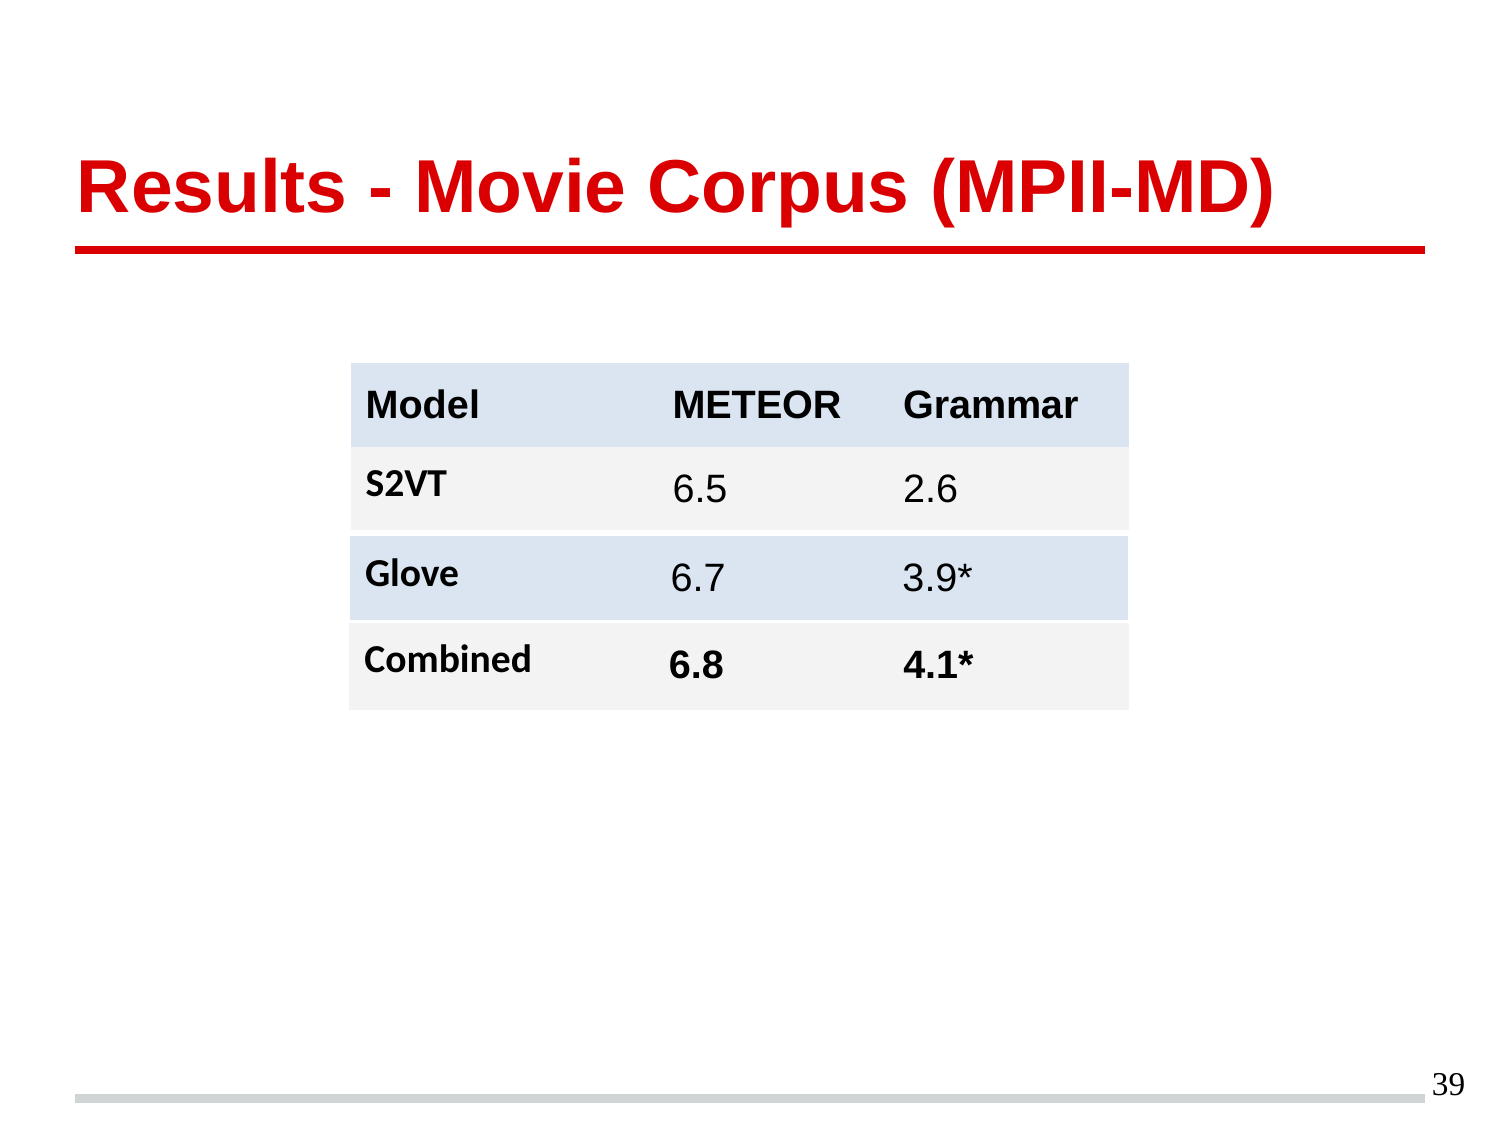

# Results - Movie Corpus (MPII-MD)
| Model | METEOR | Grammar |
| --- | --- | --- |
| S2VT | 6.5 | 2.6 |
| Glove | 6.7 | 3.9\* |
| --- | --- | --- |
| Combined | 6.8 | 4.1\* |
| --- | --- | --- |
39